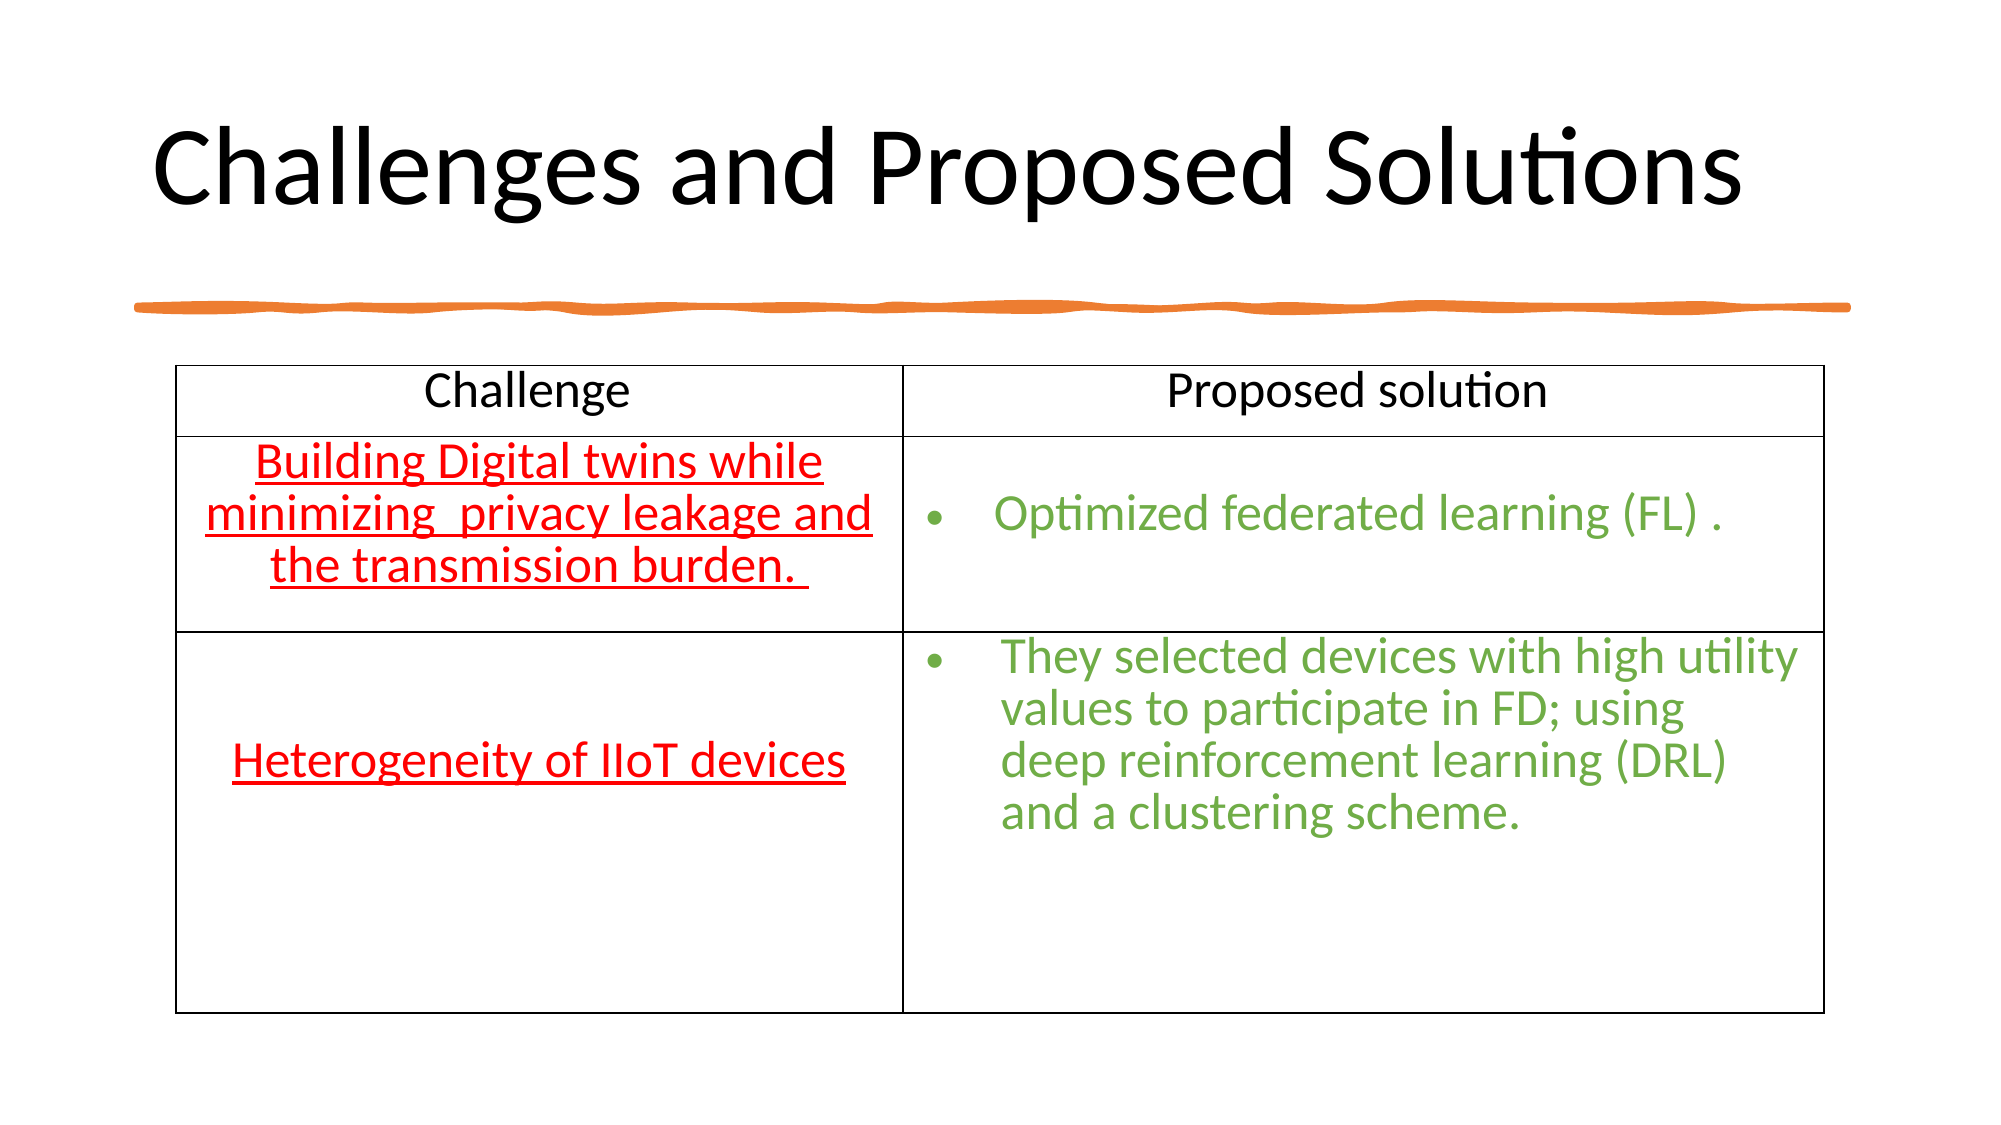

# Challenges and Proposed Solutions

| Challenge | Proposed solution |
| --- | --- |
| Building Digital twins while minimizing privacy leakage and the transmission burden. | Optimized federated learning (FL) . |
| Heterogeneity of IIoT devices | They selected devices with high utility values to participate in FD; using deep reinforcement learning (DRL) and a clustering scheme. |